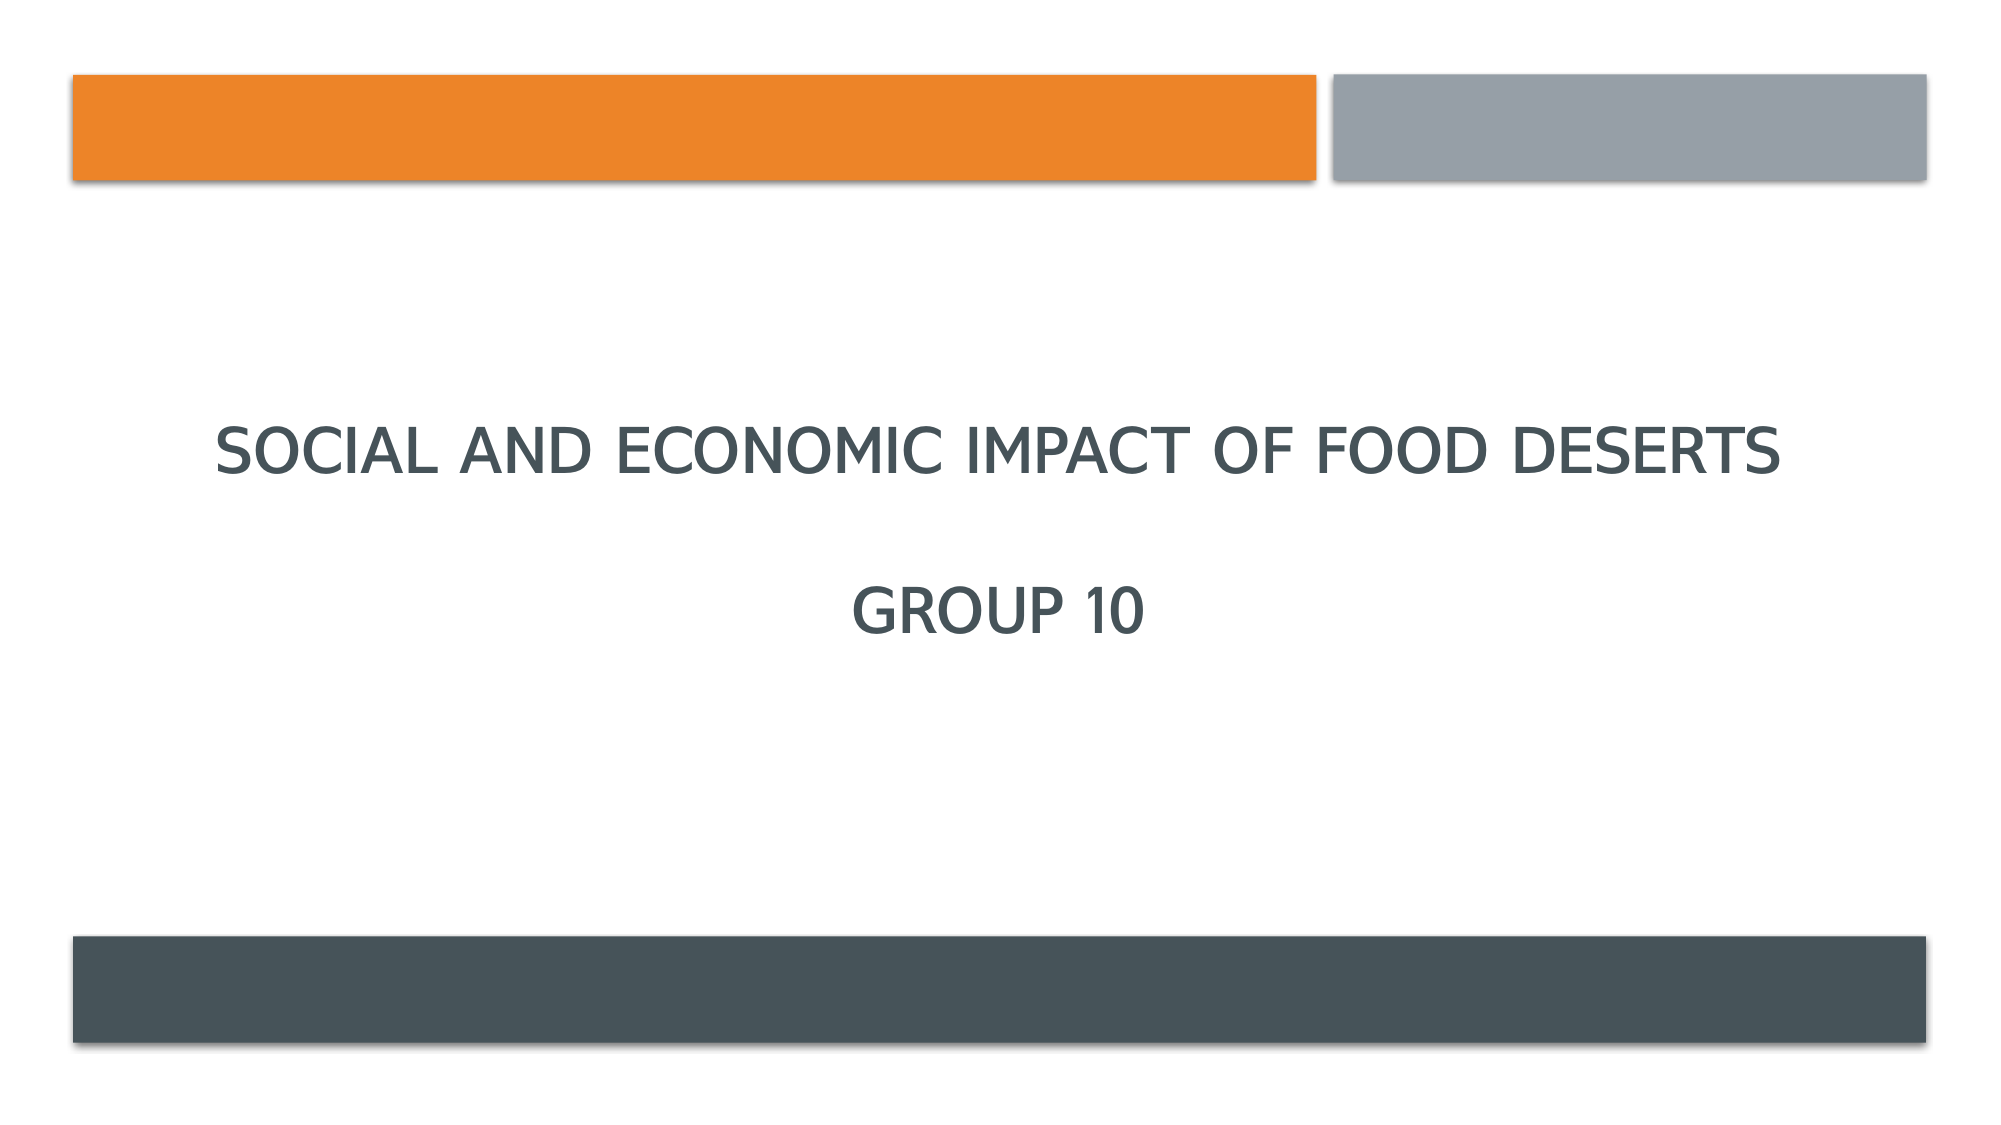

# Social and Economic Impact of Food Deserts Group 10